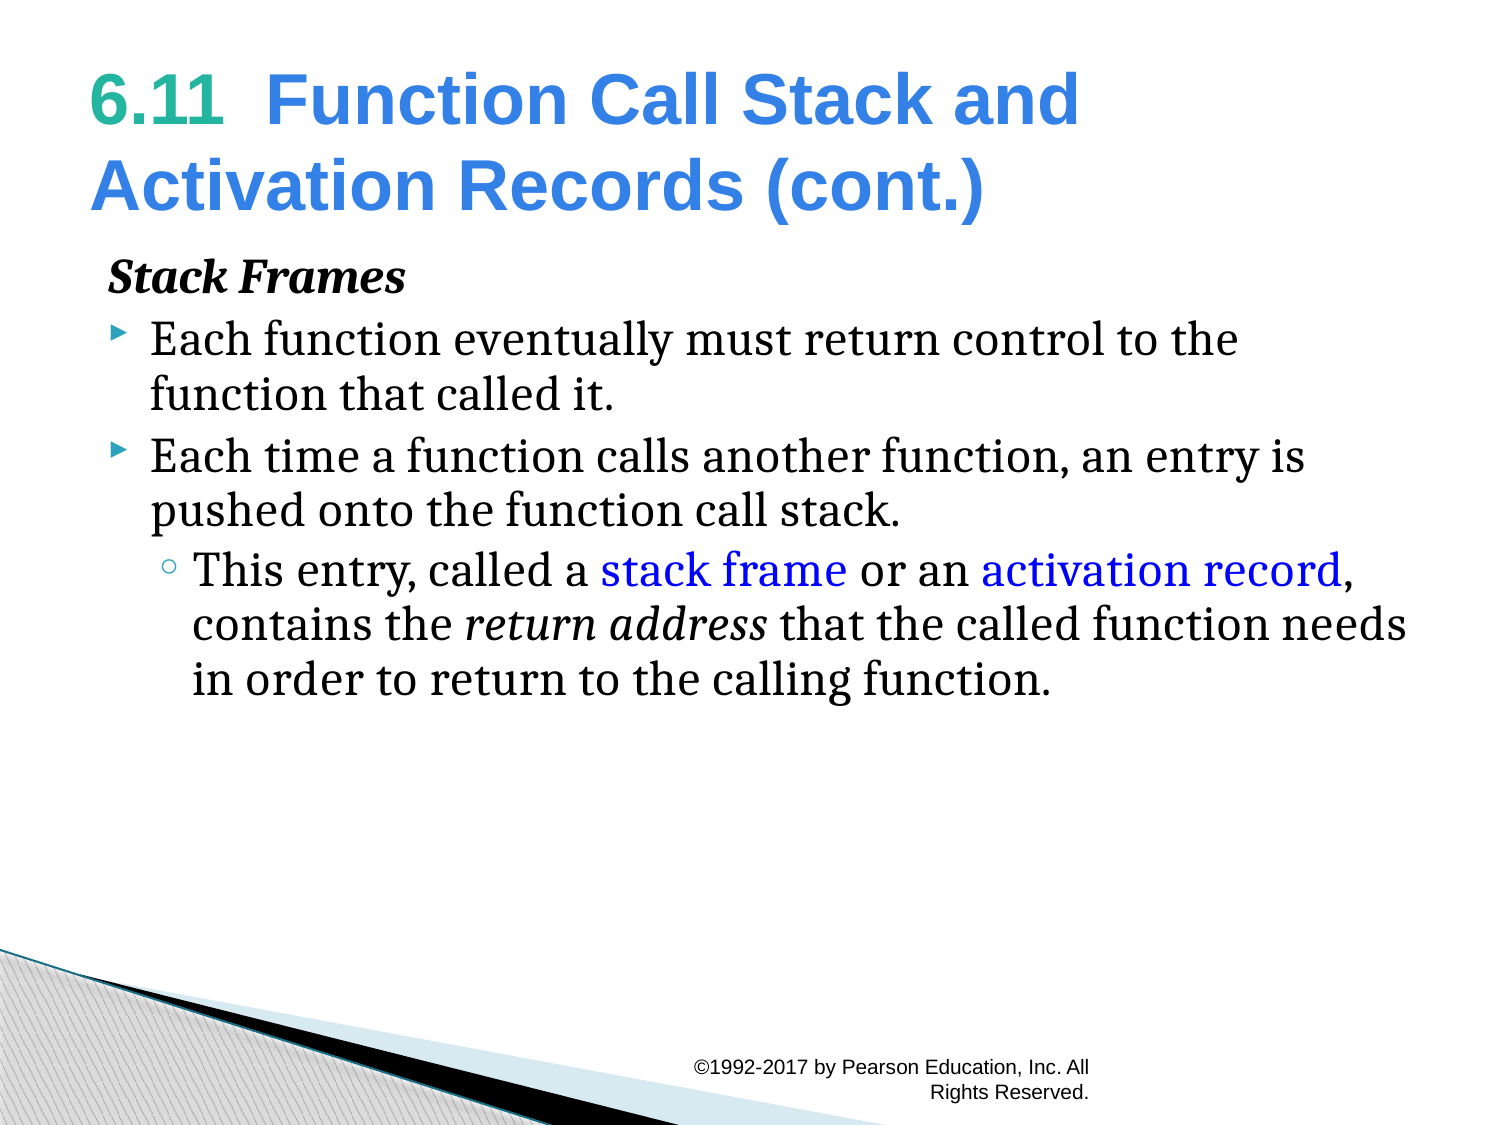

# 6.11  Function Call Stack and Activation Records (cont.)
Stack Frames
Each function eventually must return control to the function that called it.
Each time a function calls another function, an entry is pushed onto the function call stack.
This entry, called a stack frame or an activation record, contains the return address that the called function needs in order to return to the calling function.

©1992-2017 by Pearson Education, Inc. All Rights Reserved.